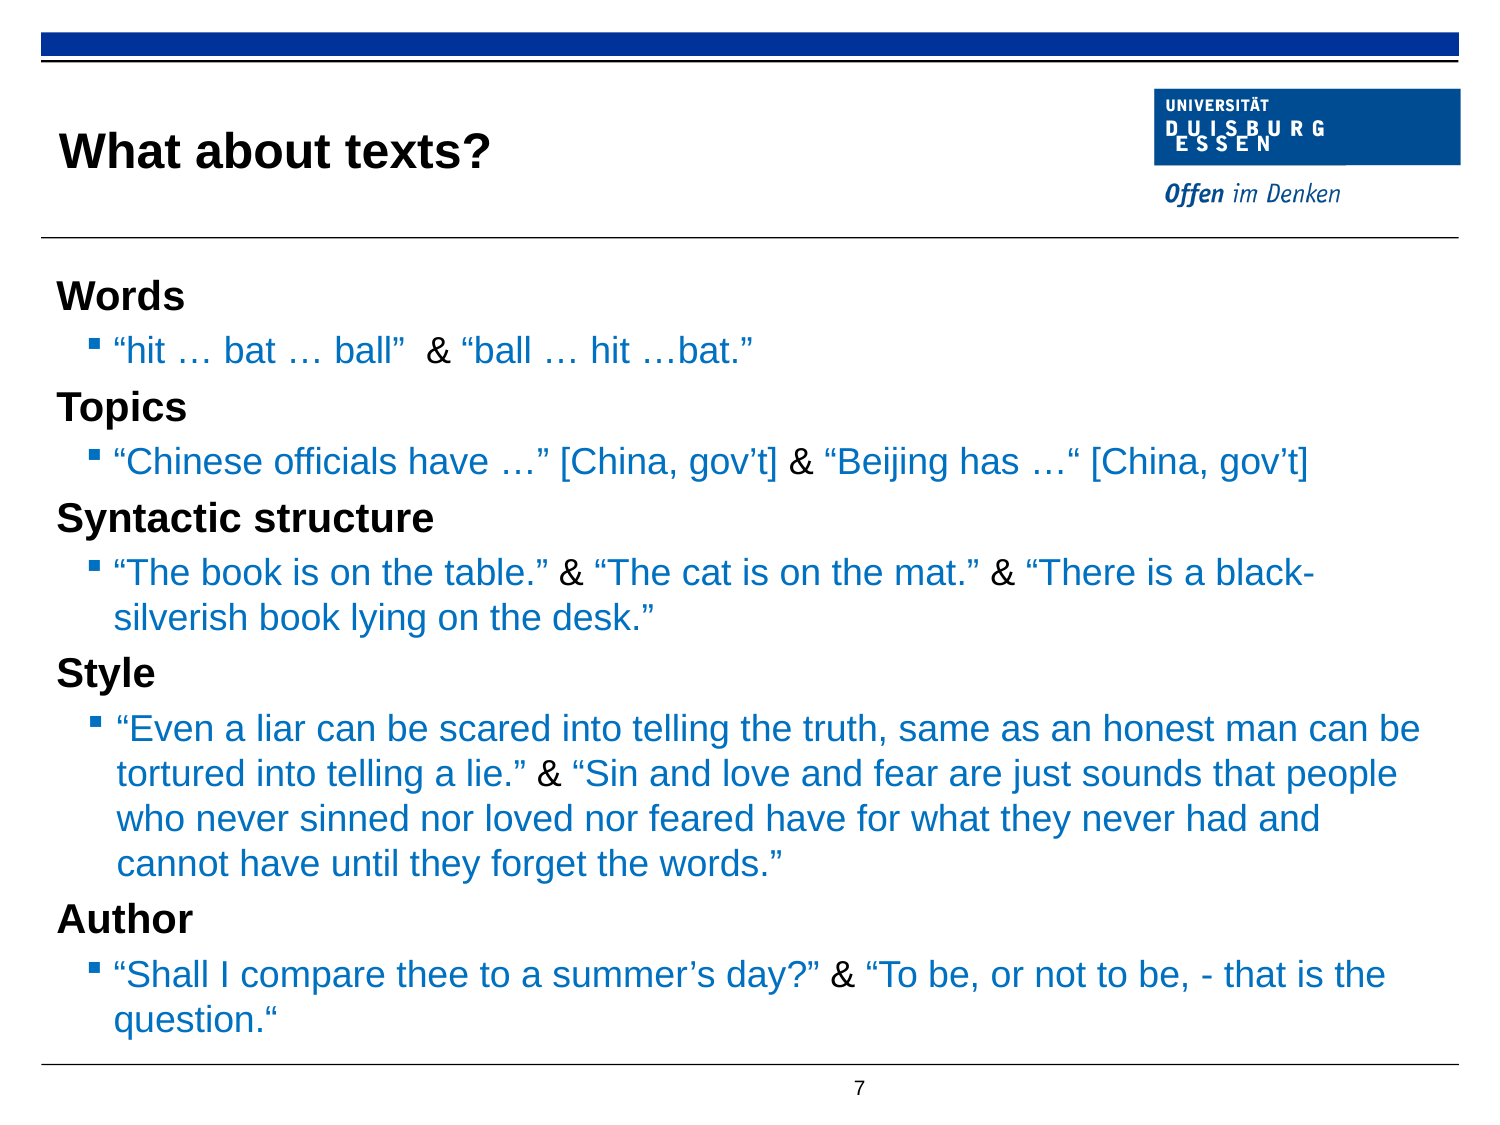

# What about texts?
Words
“hit … bat … ball”  & “ball … hit …bat.”
Topics
“Chinese officials have …” [China, gov’t] & “Beijing has …“ [China, gov’t]
Syntactic structure
“The book is on the table.” & “The cat is on the mat.” & “There is a black-silverish book lying on the desk.”
Style
“Even a liar can be scared into telling the truth, same as an honest man can be tortured into telling a lie.” & “Sin and love and fear are just sounds that people who never sinned nor loved nor feared have for what they never had and cannot have until they forget the words.”
Author
“Shall I compare thee to a summer’s day?” & “To be, or not to be, - that is the question.“